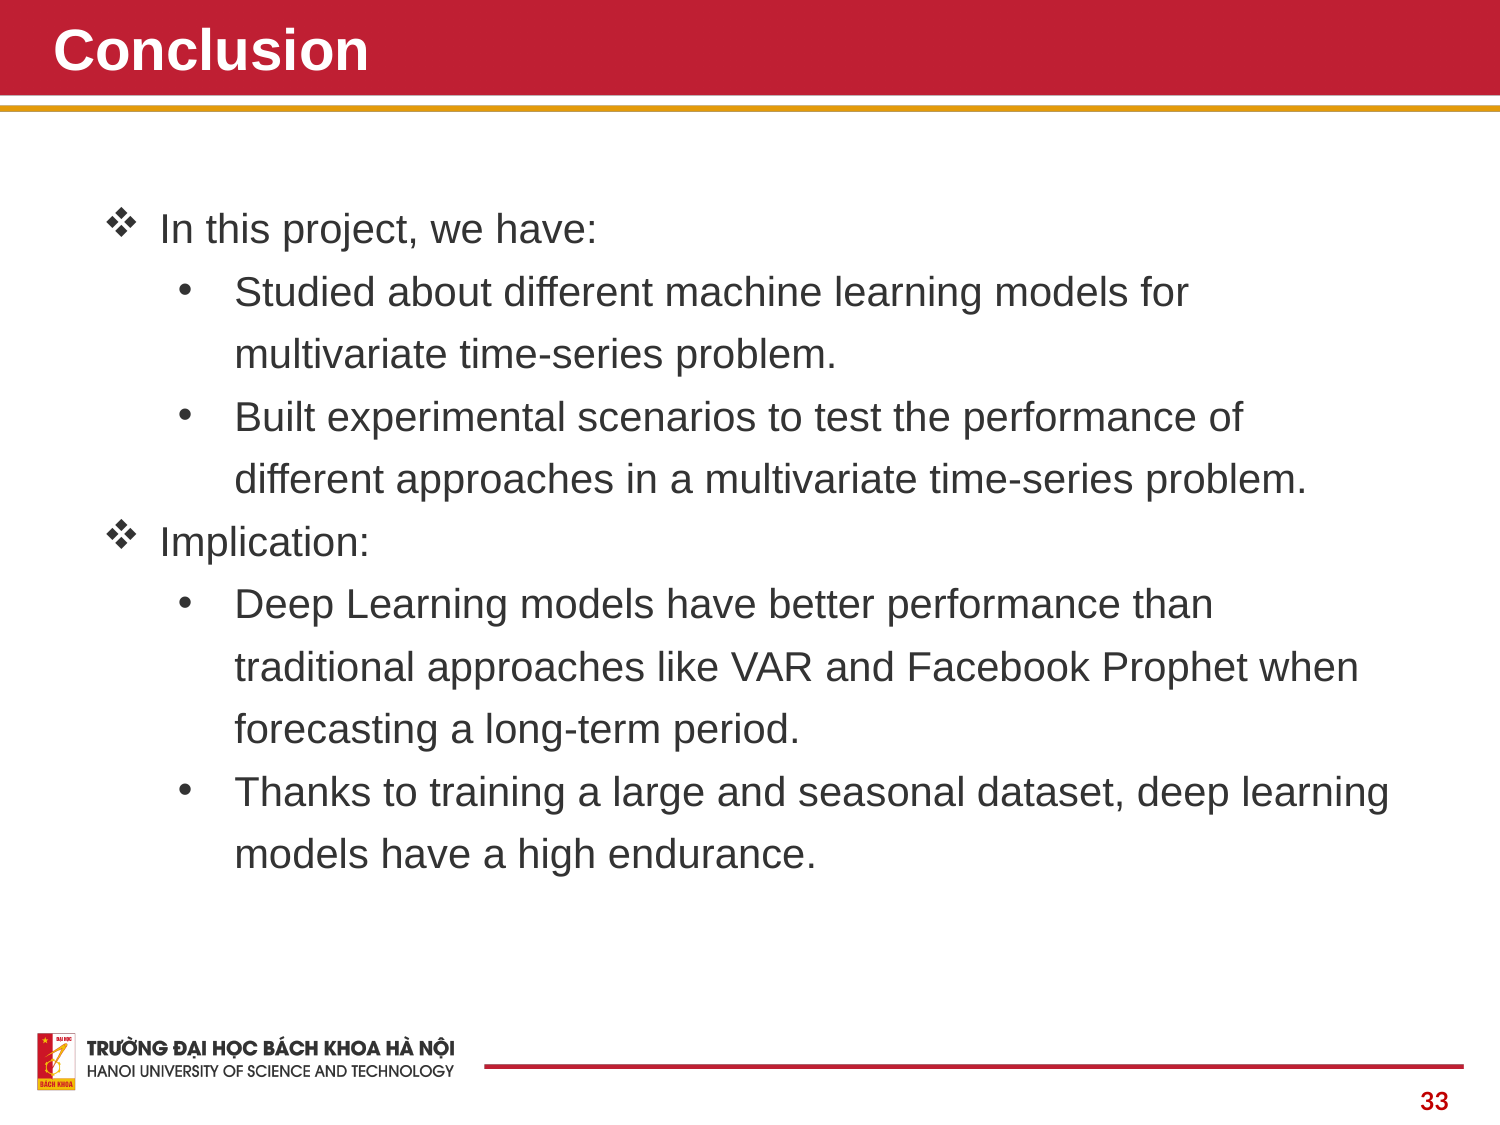

# Conclusion
In this project, we have:
Studied about different machine learning models for multivariate time-series problem.
Built experimental scenarios to test the performance of different approaches in a multivariate time-series problem.
Implication:
Deep Learning models have better performance than traditional approaches like VAR and Facebook Prophet when forecasting a long-term period.
Thanks to training a large and seasonal dataset, deep learning models have a high endurance.

33